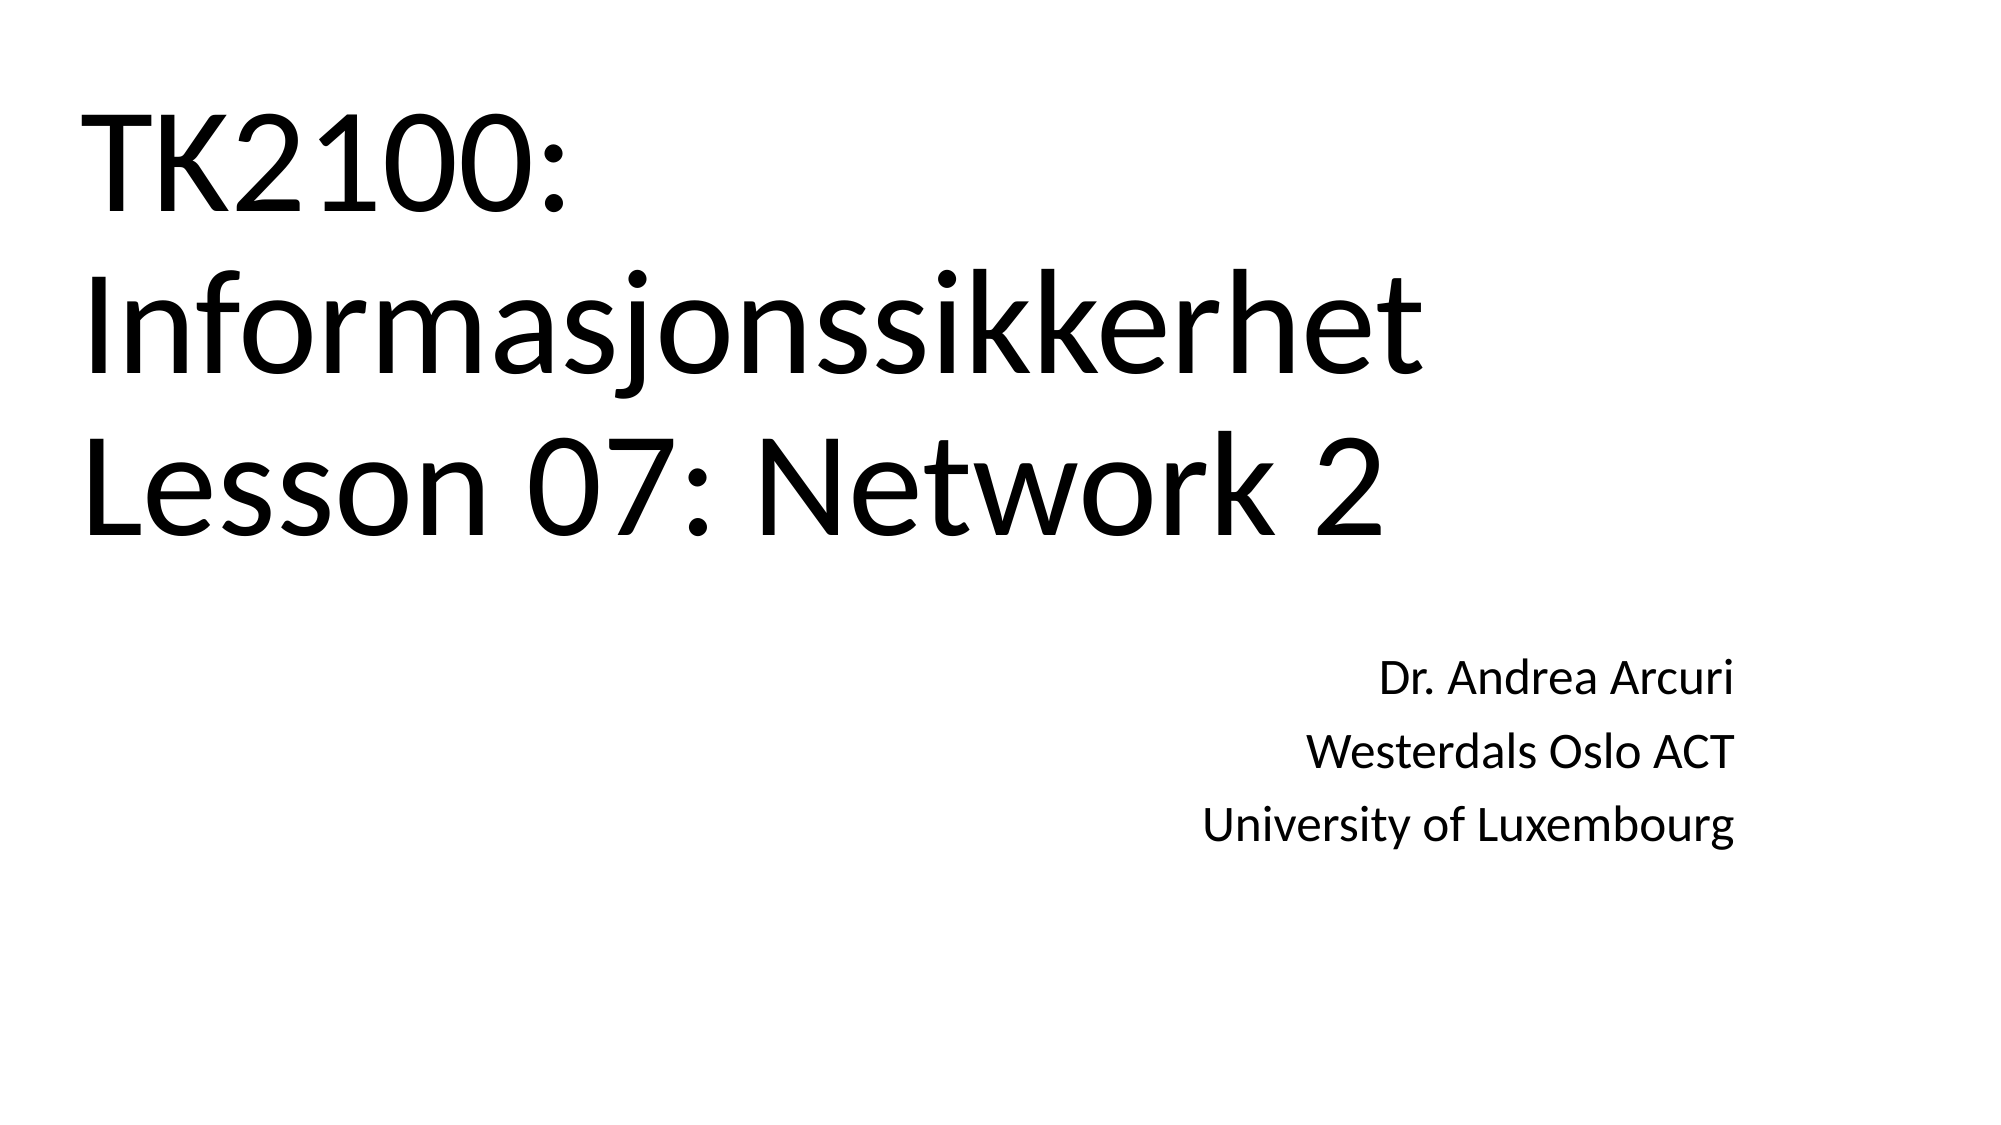

# TK2100: Informasjonssikkerhet Lesson 07: Network 2
Dr. Andrea Arcuri
Westerdals Oslo ACT
University of Luxembourg